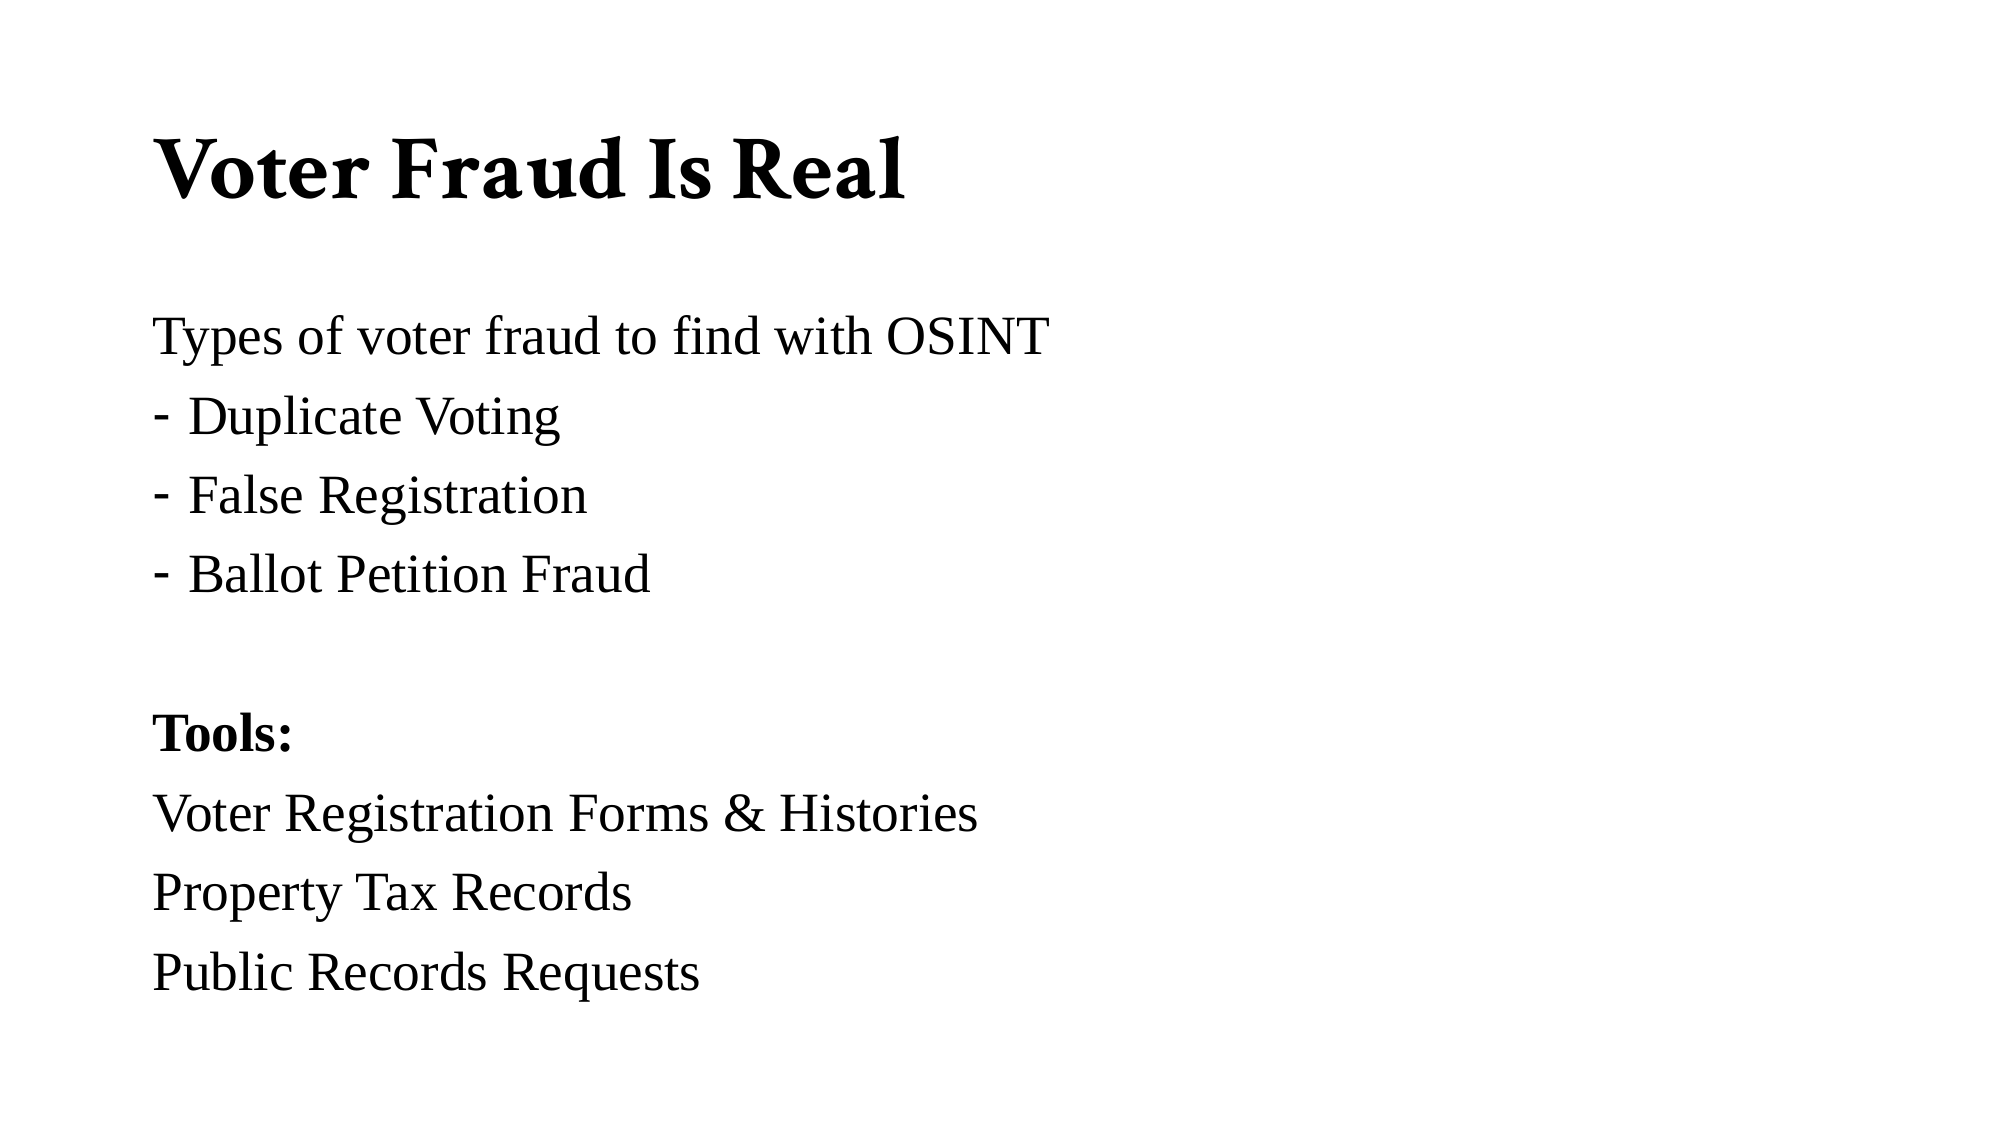

# Voter Fraud Is Real
Types of voter fraud to find with OSINT
Duplicate Voting
False Registration
Ballot Petition Fraud

Tools:
Voter Registration Forms & Histories
Property Tax Records
Public Records Requests